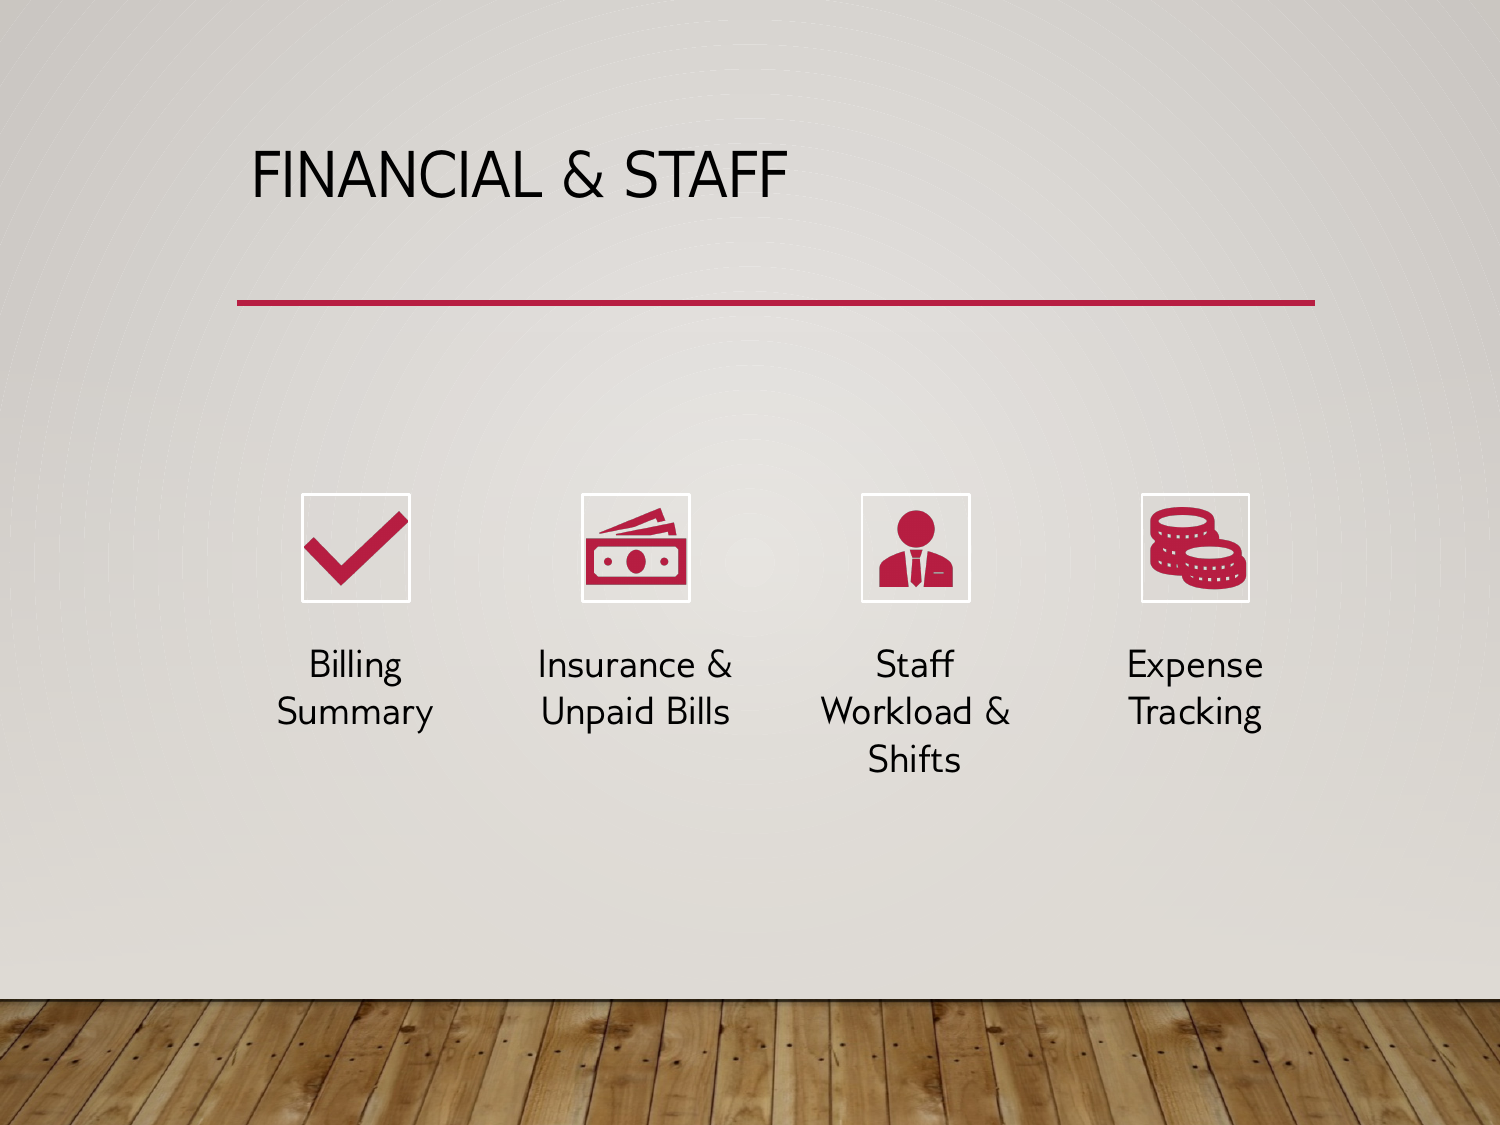

# Financial & Staff
Billing Summary
Insurance & Unpaid Bills
Staff Workload & Shifts
Expense Tracking